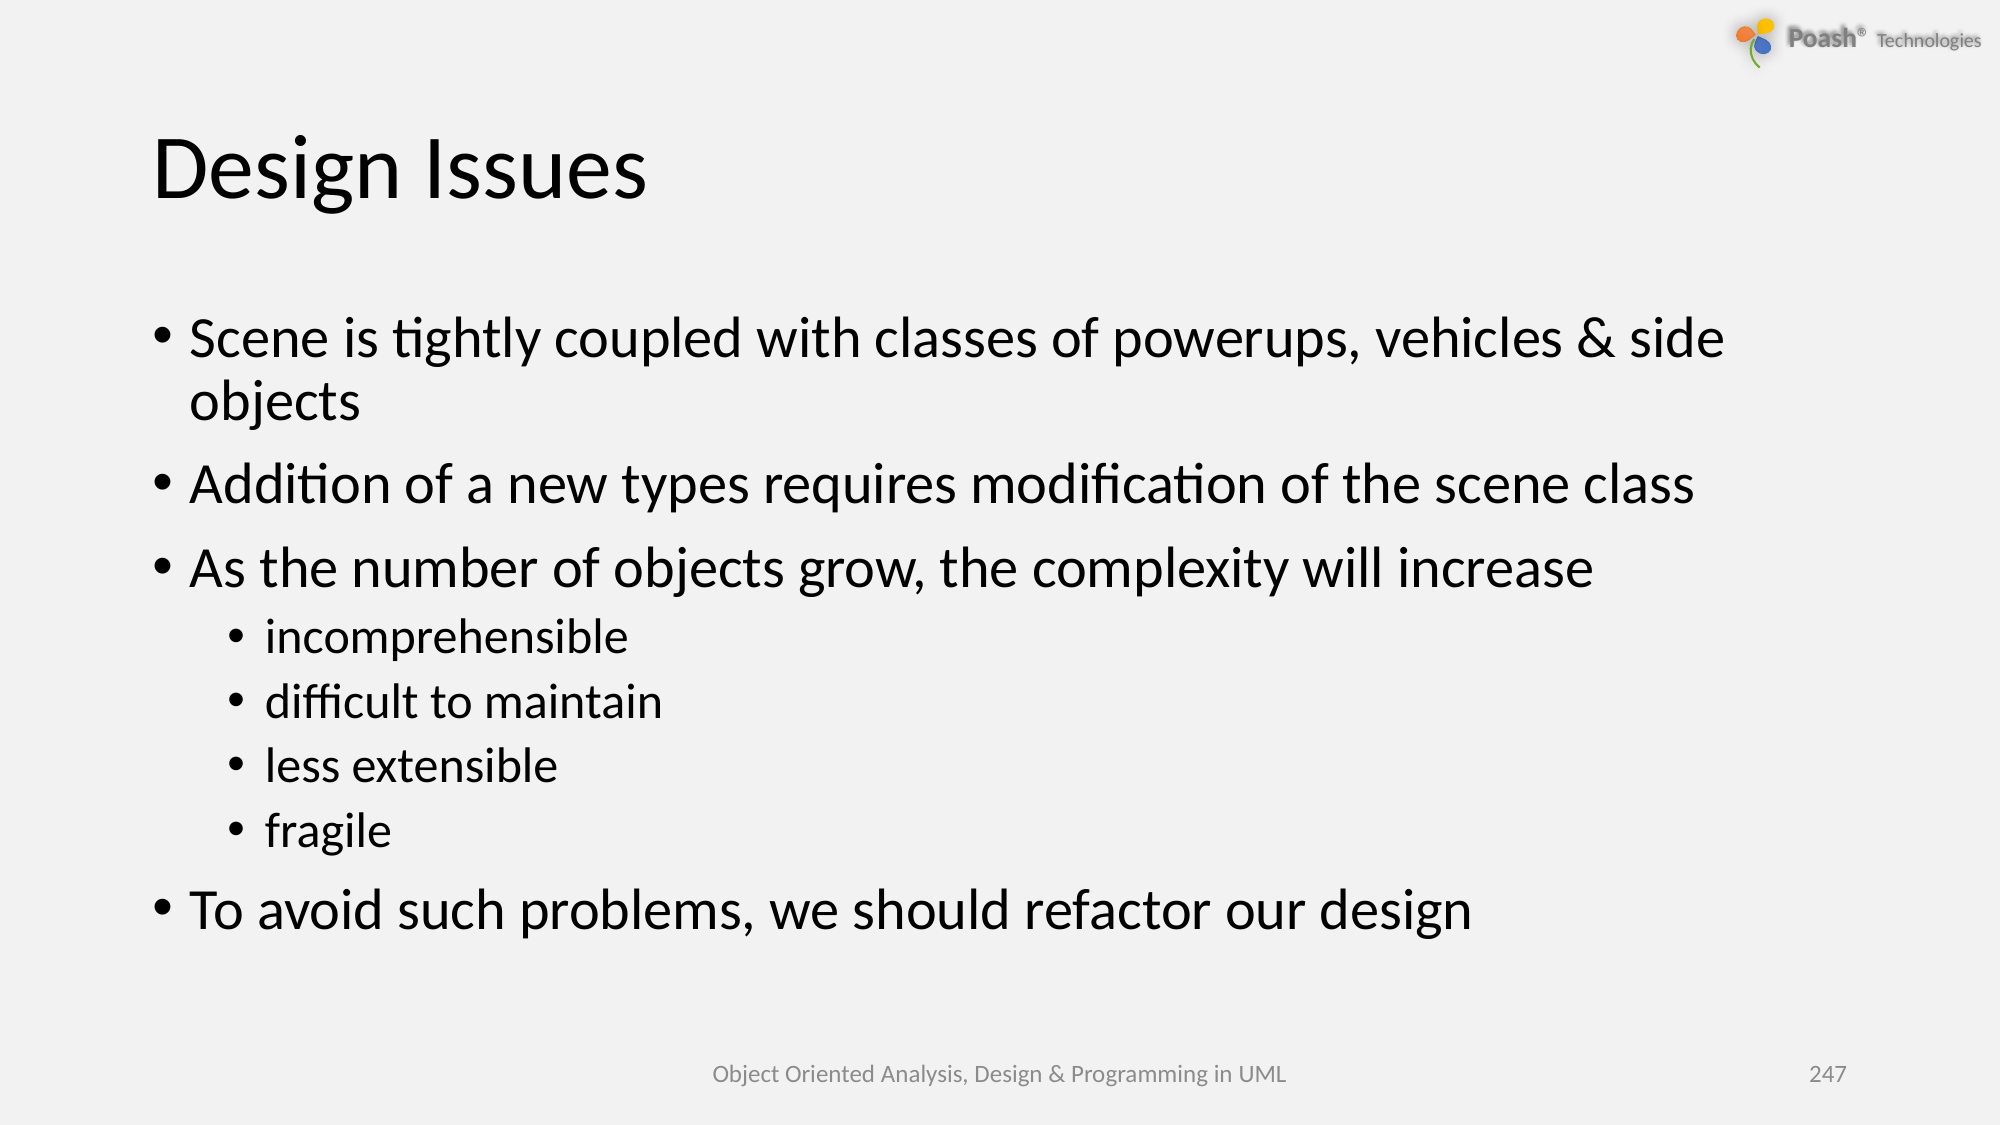

# Design Issues
Scene is tightly coupled with classes of powerups, vehicles & side objects
Addition of a new types requires modification of the scene class
As the number of objects grow, the complexity will increase
incomprehensible
difficult to maintain
less extensible
fragile
To avoid such problems, we should refactor our design
Object Oriented Analysis, Design & Programming in UML
247